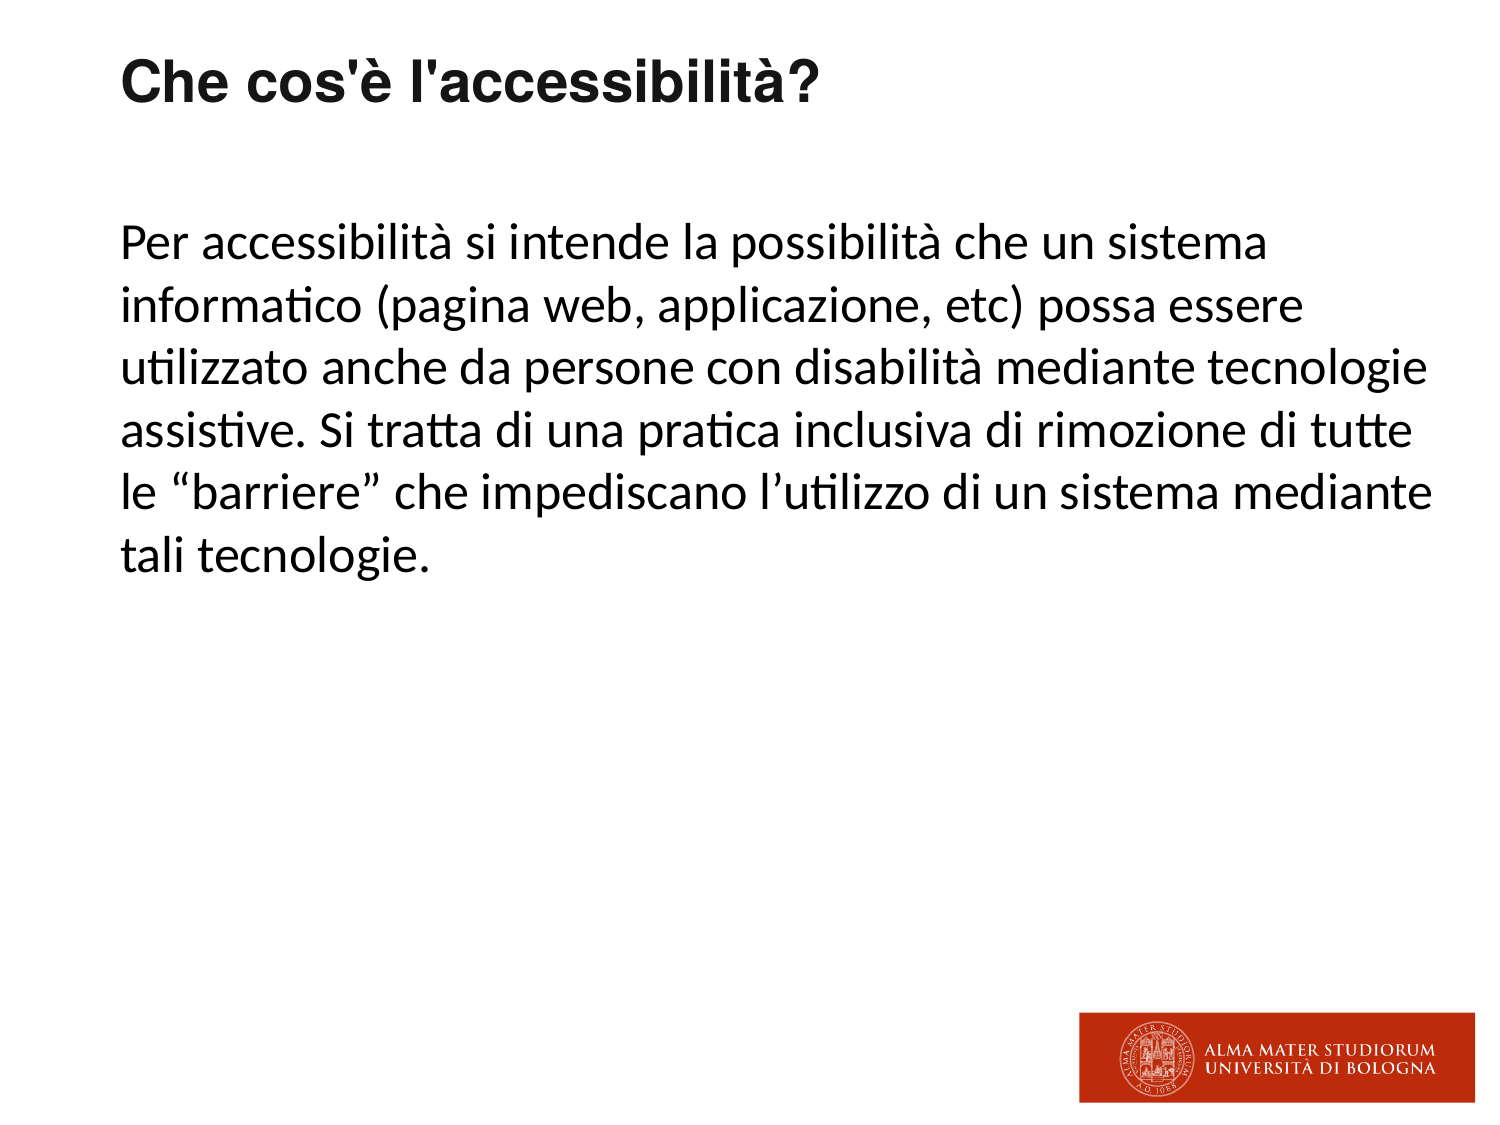

# Che cos'è l'accessibilità?
Per accessibilità si intende la possibilità che un sistema informatico (pagina web, applicazione, etc) possa essere utilizzato anche da persone con disabilità mediante tecnologie assistive. Si tratta di una pratica inclusiva di rimozione di tutte le “barriere” che impediscano l’utilizzo di un sistema mediante tali tecnologie.